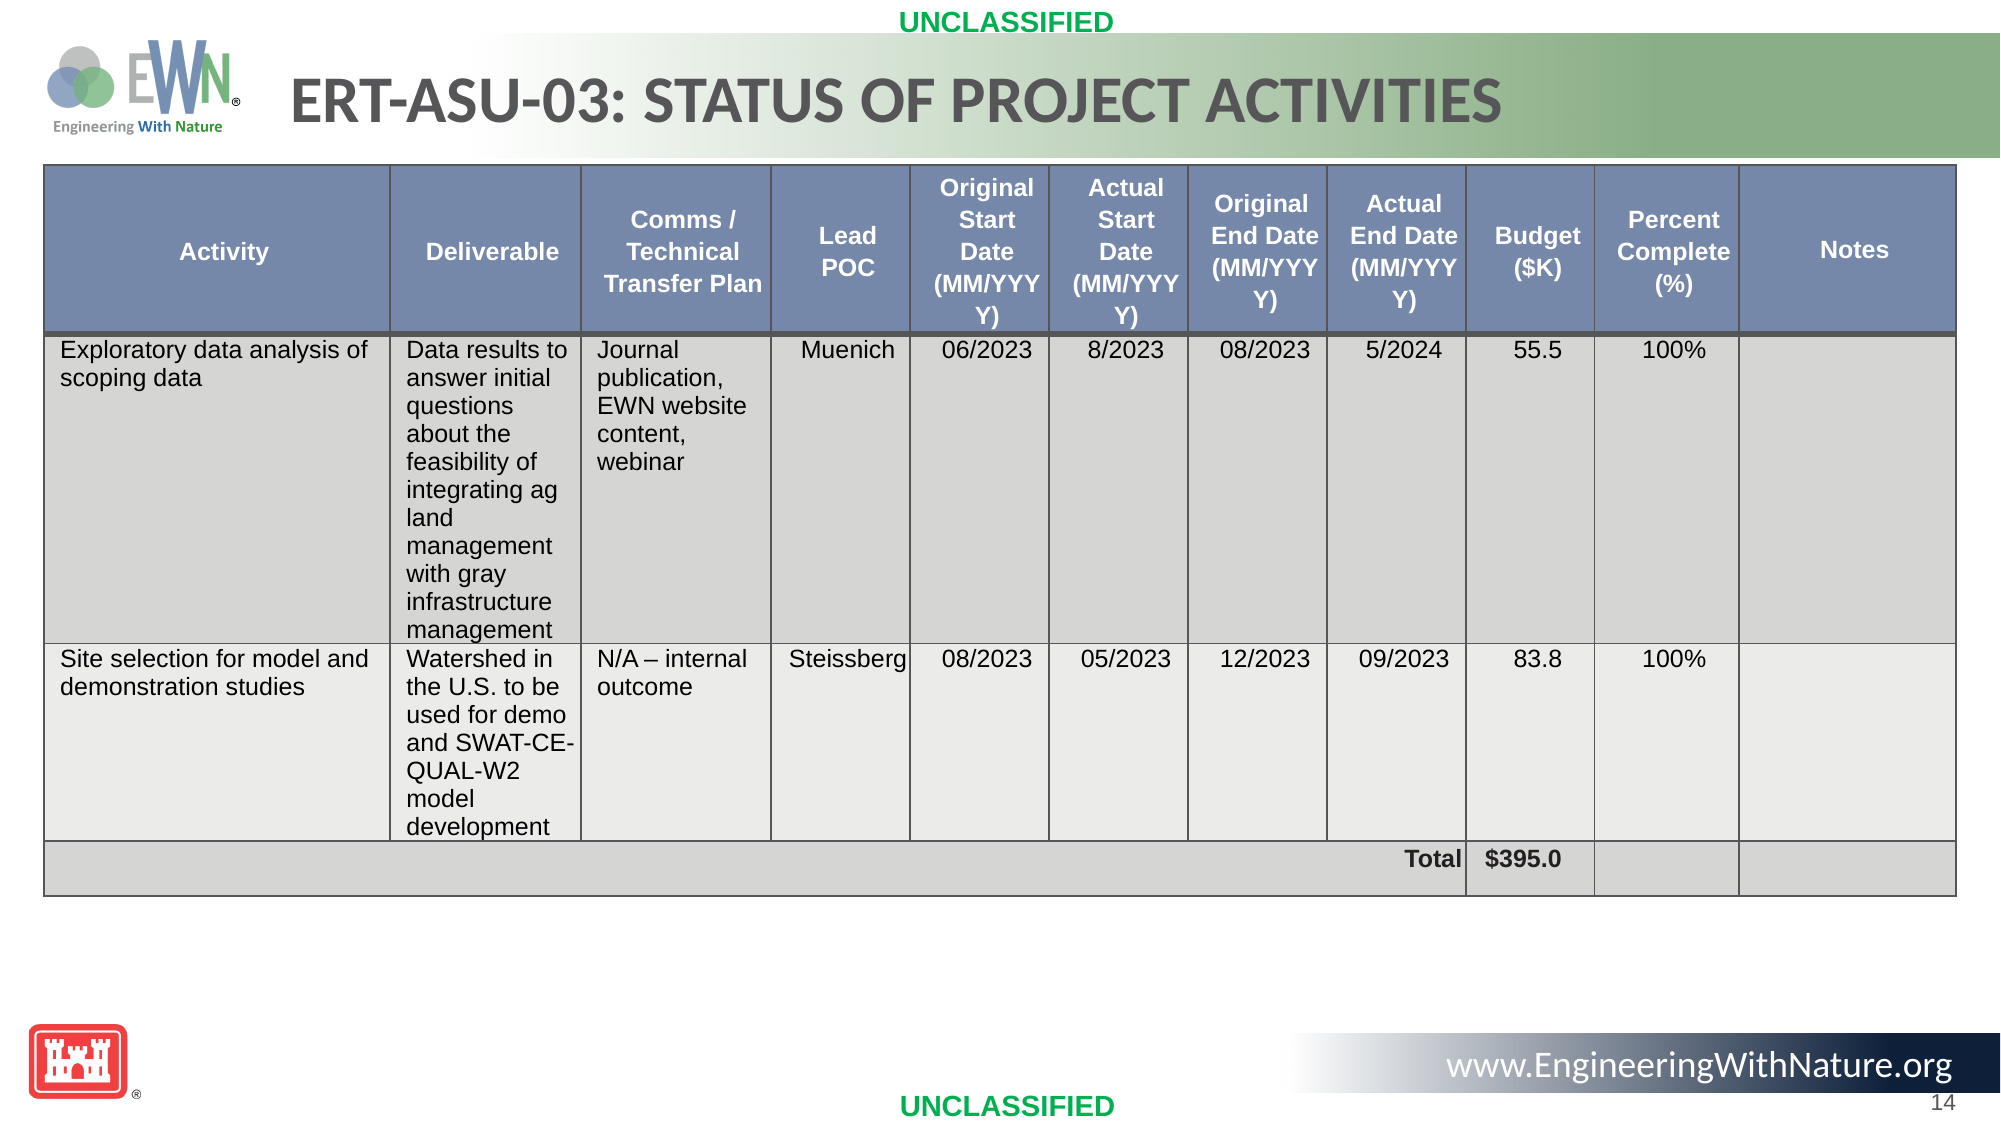

# ERT-ASU-03: Status of Project Activities
| Activity | Deliverable | Comms / Technical Transfer Plan | Lead POC | Original Start Date (MM/YYYY) | Actual Start Date (MM/YYYY) | Original End Date (MM/YYYY) | Actual End Date (MM/YYYY) | Budget ($K) | Percent Complete (%) | Notes |
| --- | --- | --- | --- | --- | --- | --- | --- | --- | --- | --- |
| Exploratory data analysis of scoping data | Data results to answer initial questions about the feasibility of integrating ag land management with gray infrastructure management | Journal publication, EWN website content, webinar | Muenich | 06/2023 | 8/2023 | 08/2023 | 5/2024 | 55.5 | 100% |  |
| Site selection for model and demonstration studies | Watershed in the U.S. to be used for demo and SWAT-CE-QUAL-W2 model development | N/A – internal outcome | Steissberg | 08/2023 | 05/2023 | 12/2023 | 09/2023 | 83.8 | 100% |  |
| Total |  |  |  |  |  |  |  | $395.0 |  |  |